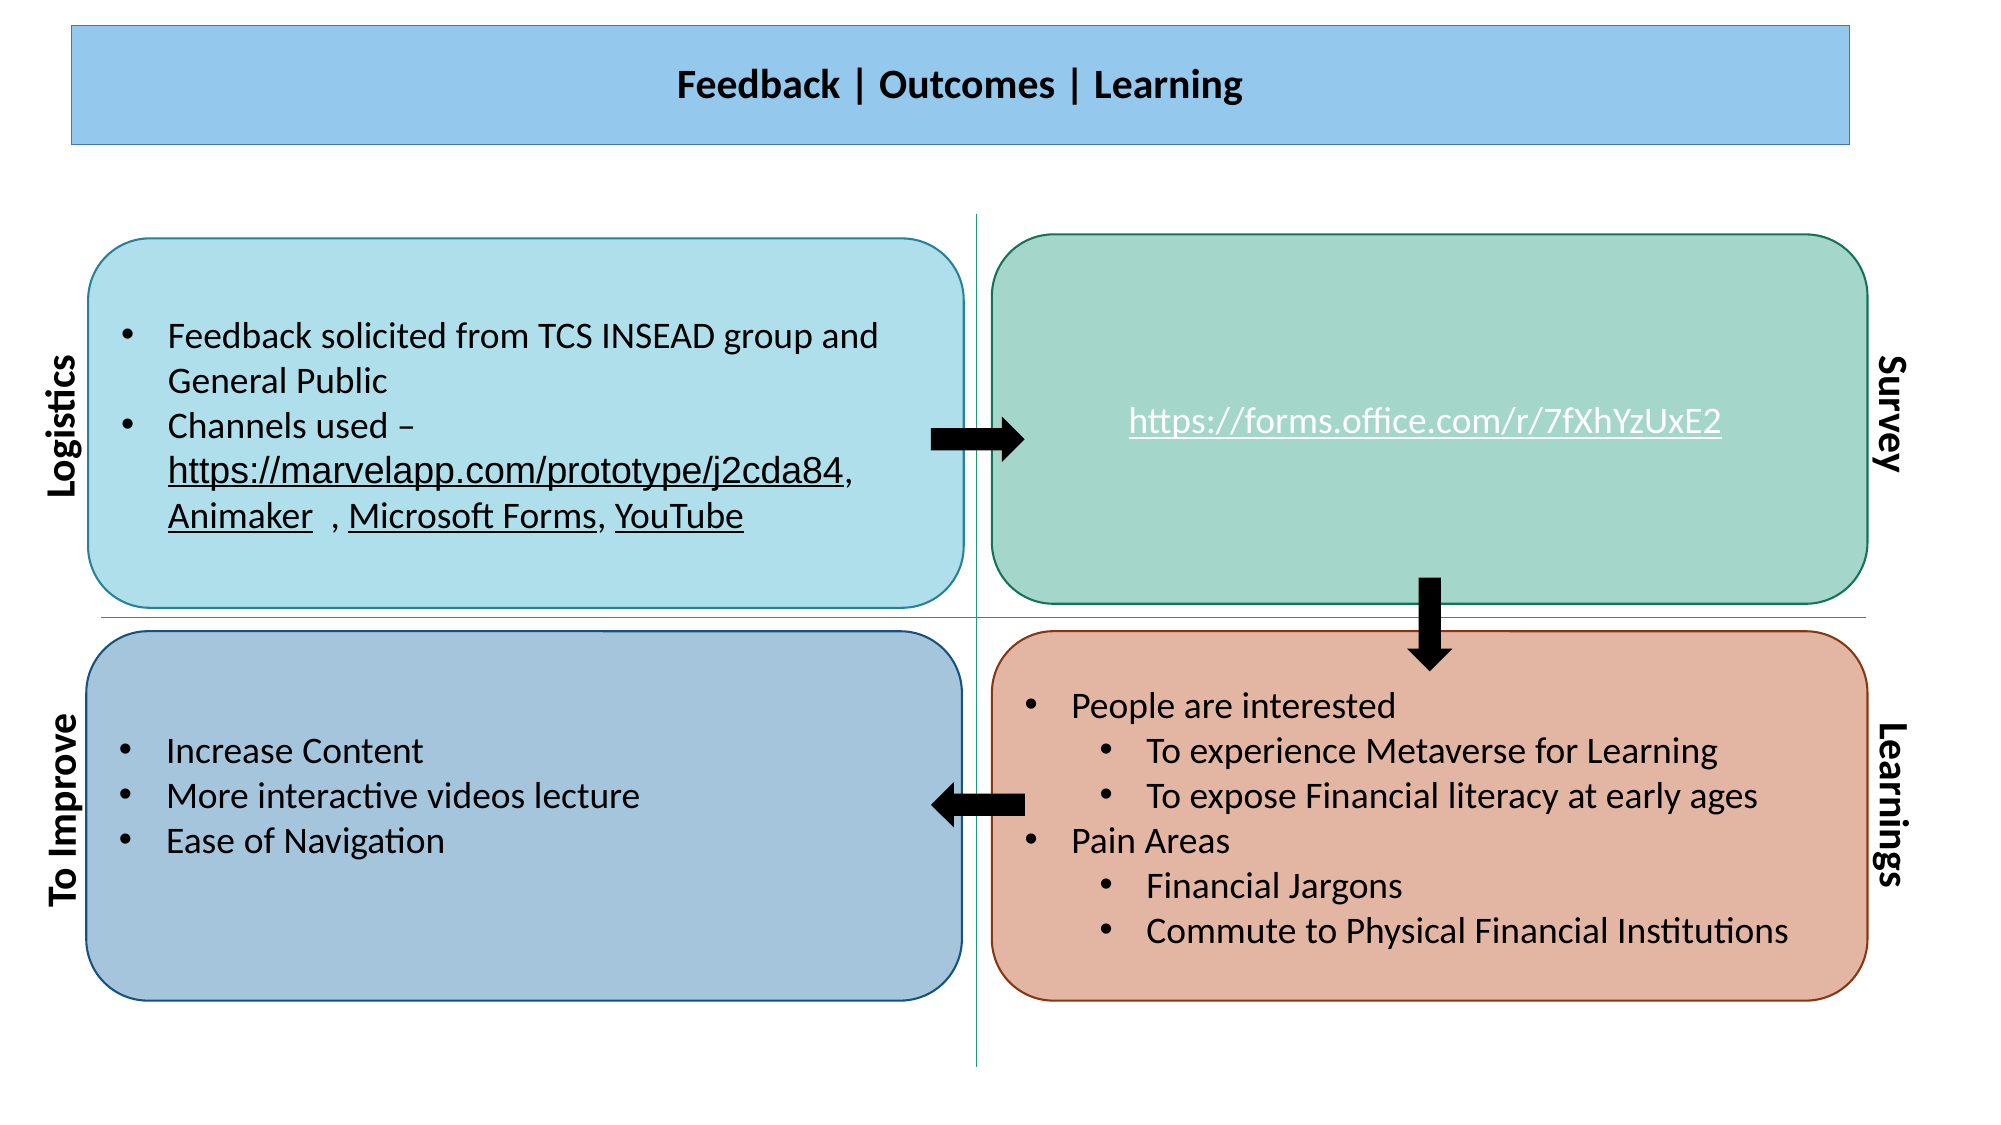

Feedback | Outcomes | Learning
https://forms.office.com/r/7fXhYzUxE2

Feedback solicited from TCS INSEAD group and General Public
Channels used –https://marvelapp.com/prototype/j2cda84, Animaker  , Microsoft Forms, YouTube

Survey
Logistics

Increase Content
More interactive videos lecture
Ease of Navigation

People are interested
To experience Metaverse for Learning
To expose Financial literacy at early ages
Pain Areas
Financial Jargons
Commute to Physical Financial Institutions

Learnings
To Improve